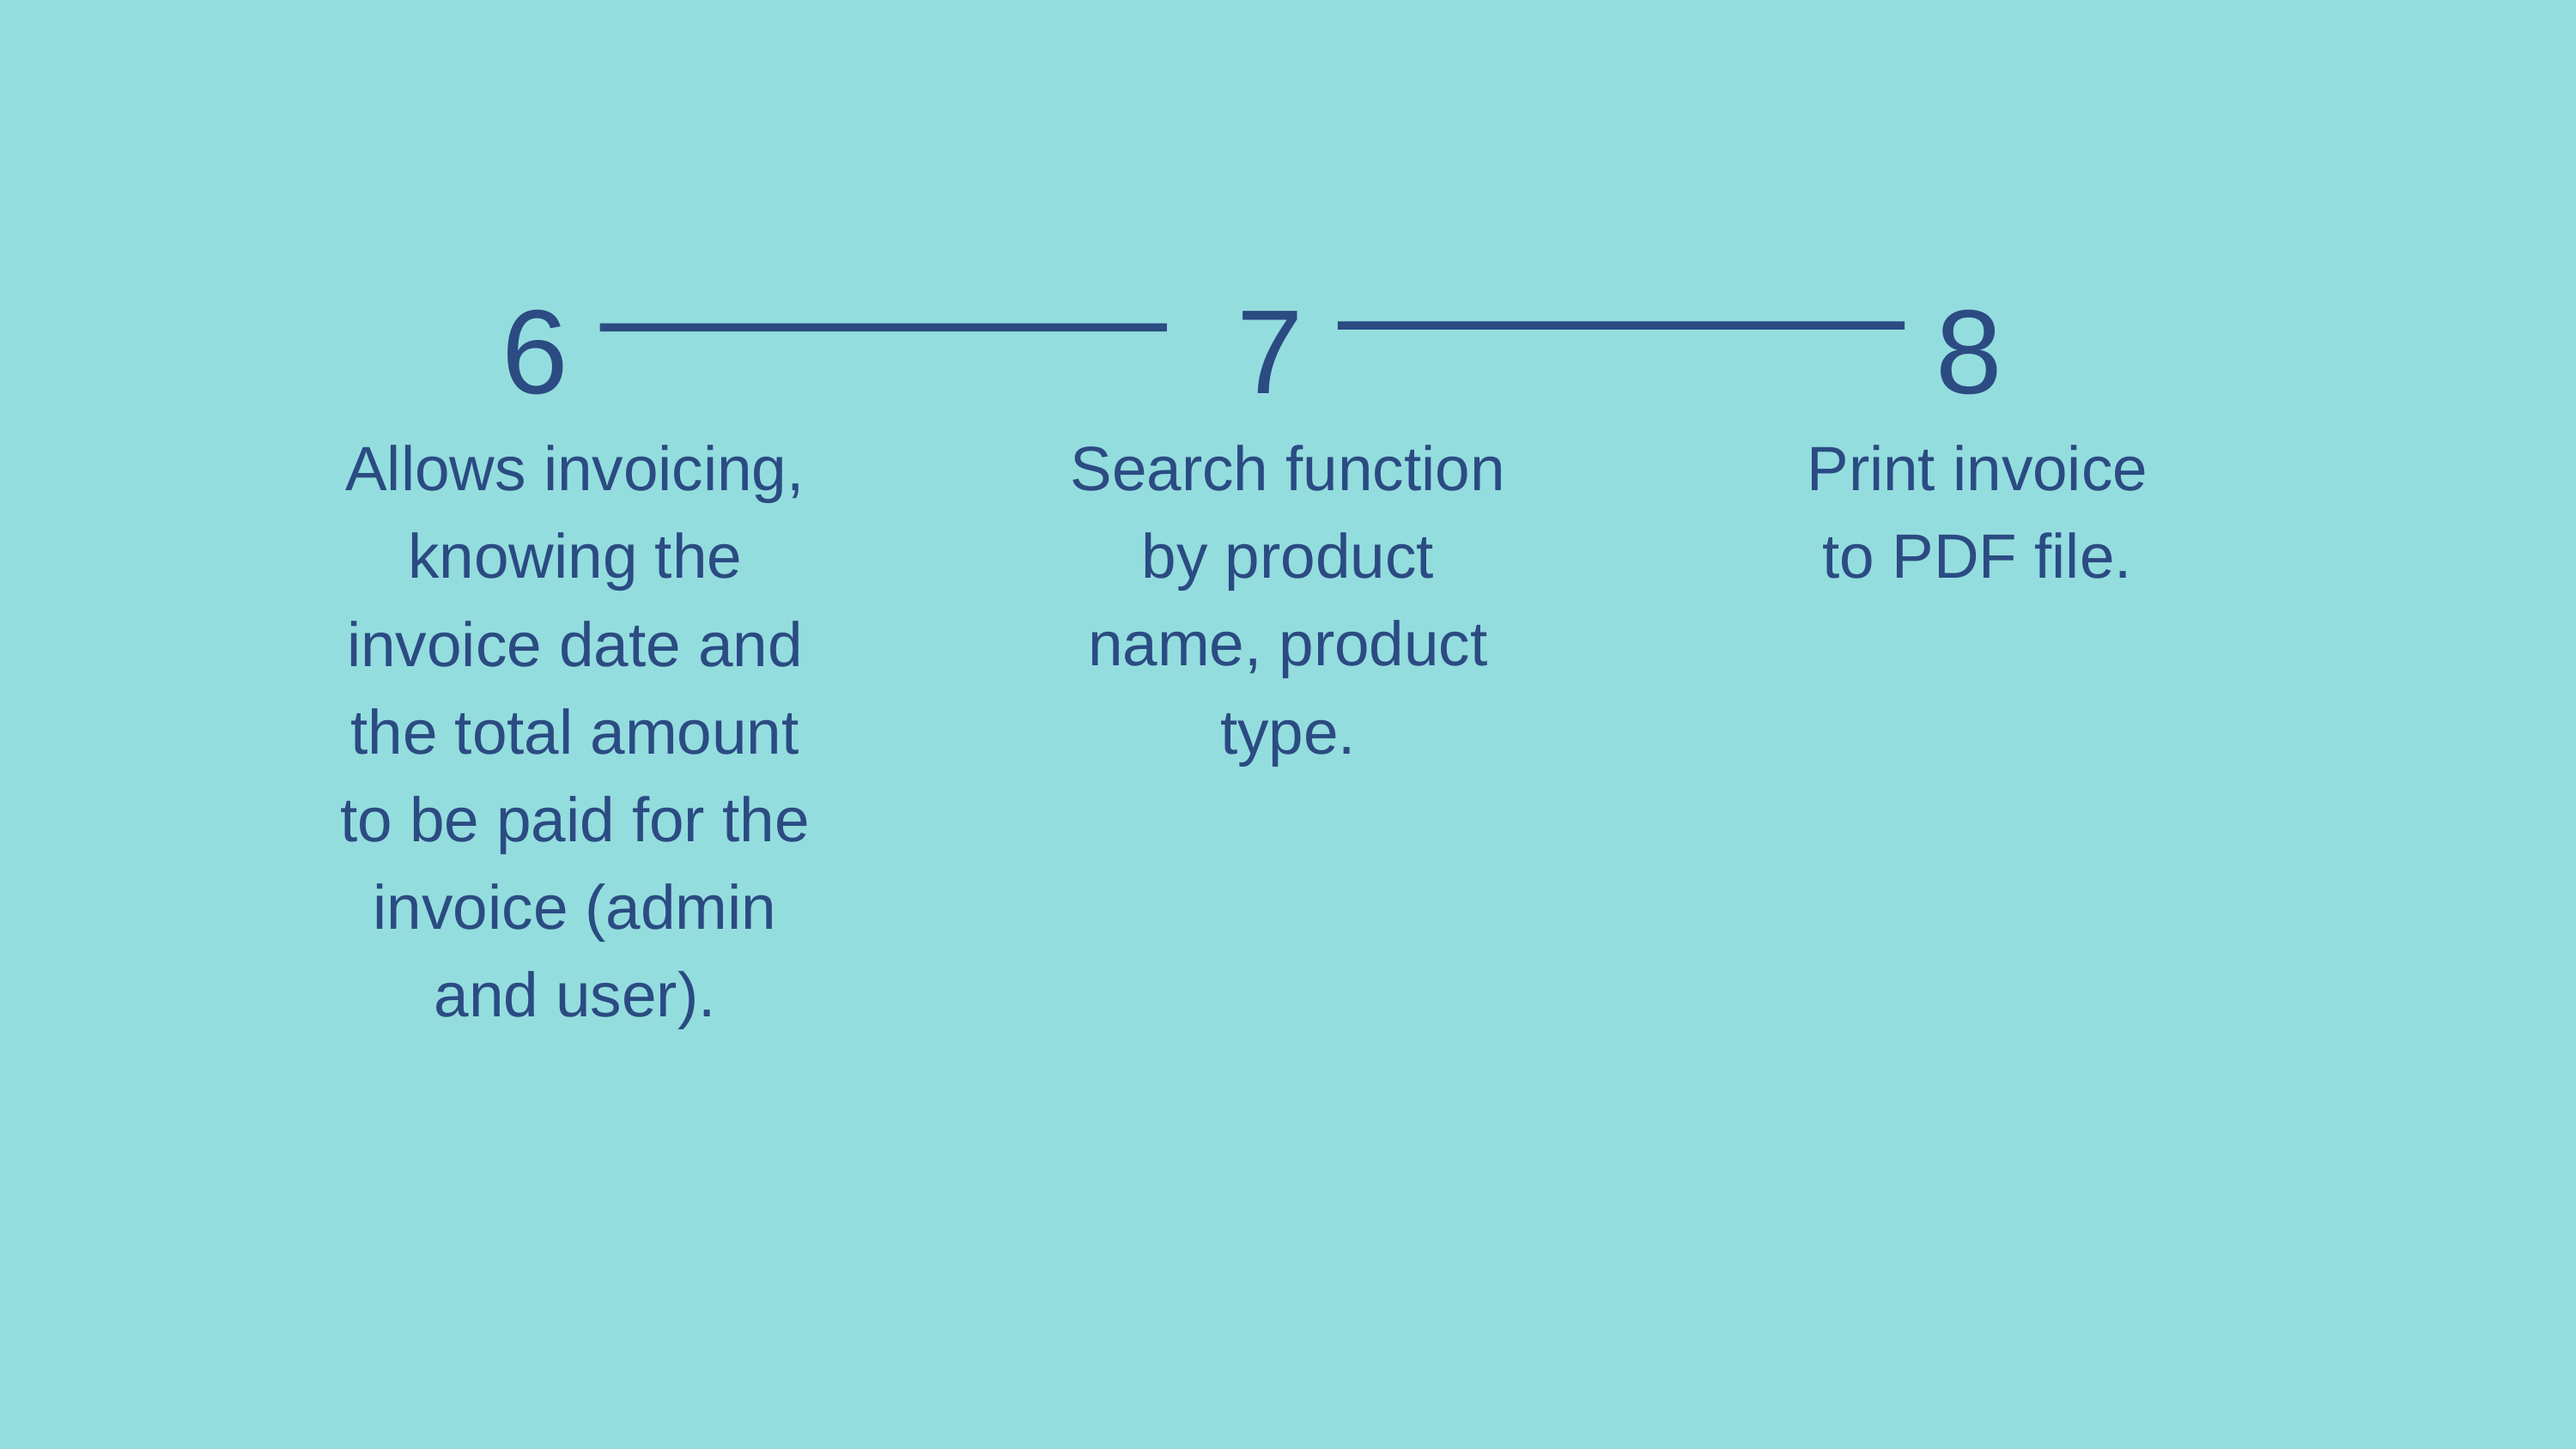

6
7
8

Allows invoicing, knowing the invoice date and the total amount to be paid for the invoice (admin and user).
Search function by product name, product type.
Print invoice to PDF file.